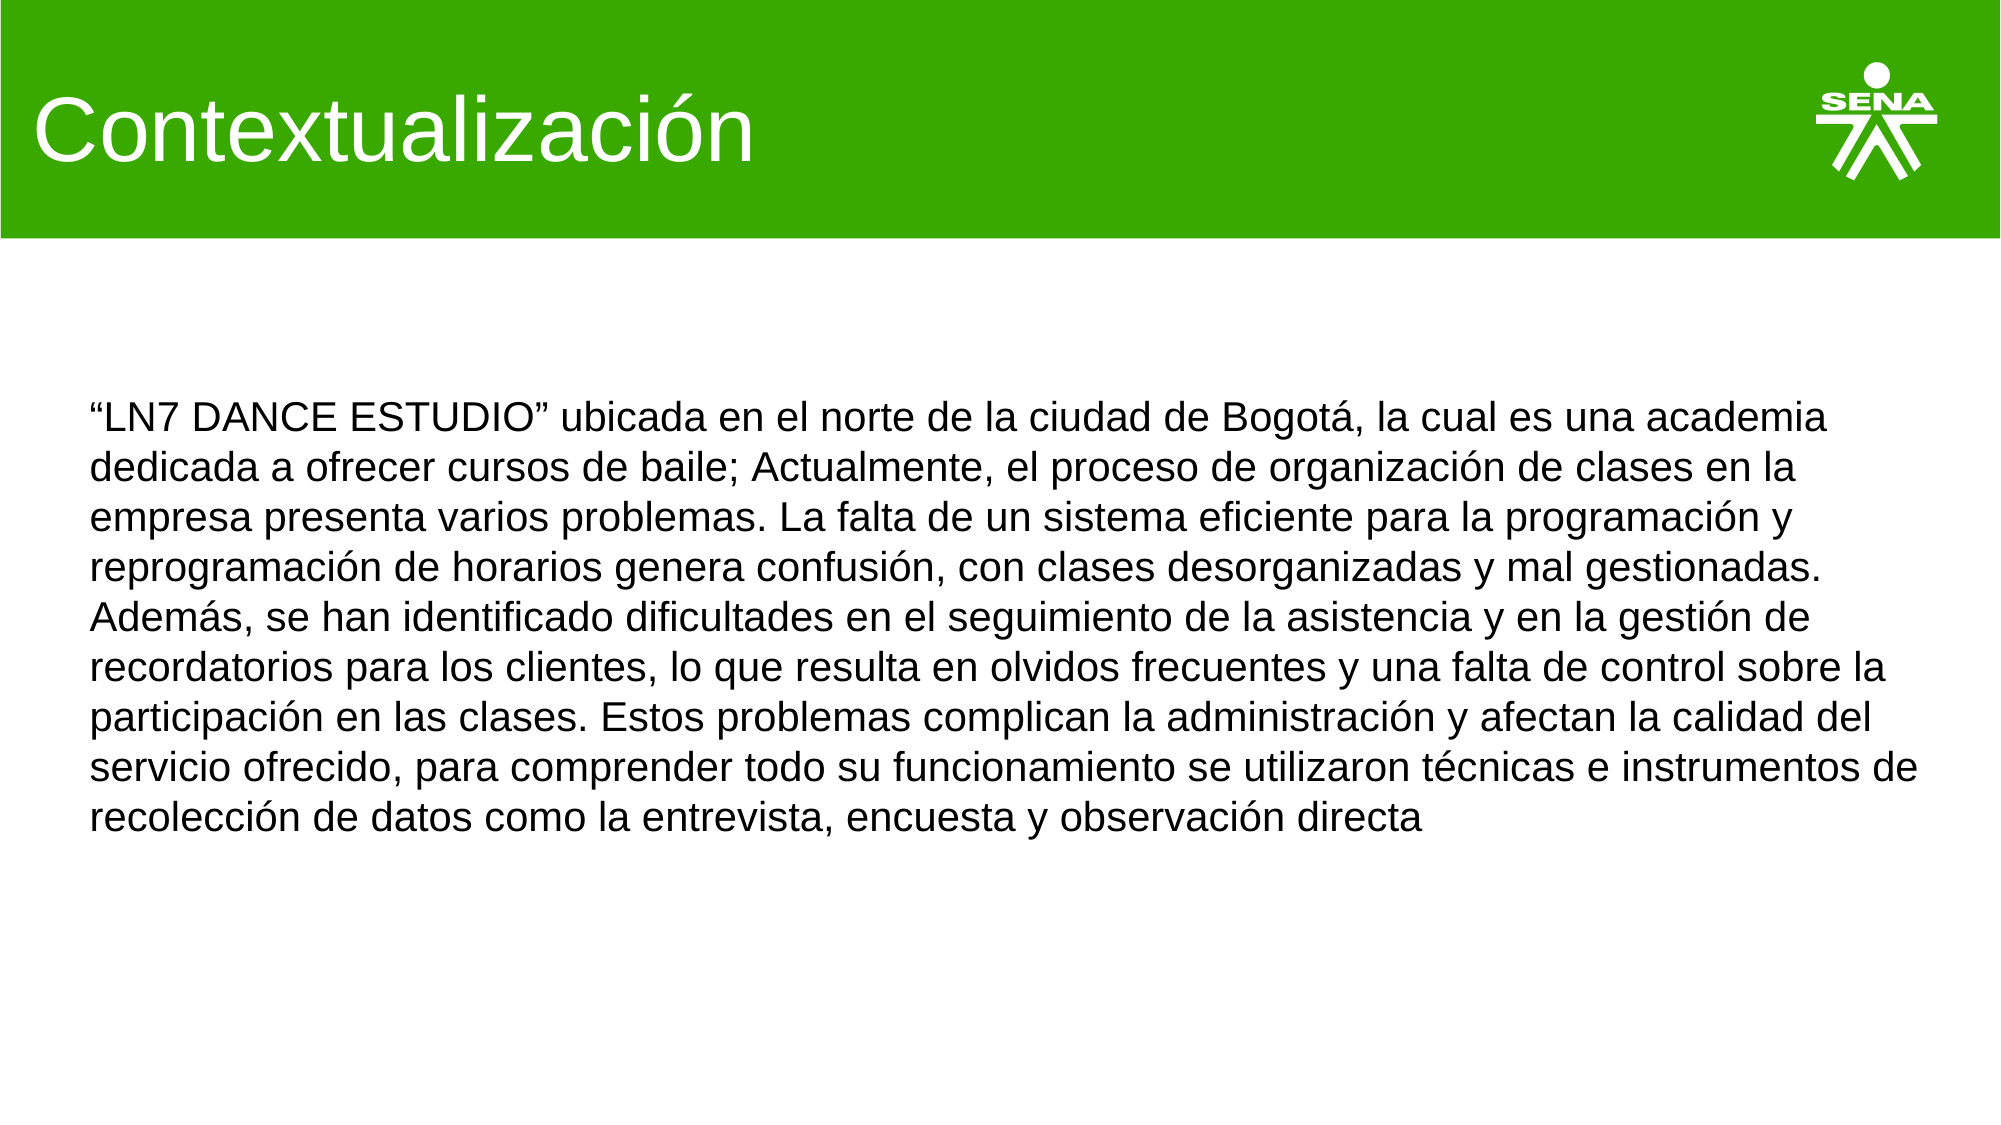

# Contextualización

“LN7 DANCE ESTUDIO” ubicada en el norte de la ciudad de Bogotá, la cual es una academia dedicada a ofrecer cursos de baile; Actualmente, el proceso de organización de clases en la empresa presenta varios problemas. La falta de un sistema eficiente para la programación y reprogramación de horarios genera confusión, con clases desorganizadas y mal gestionadas. Además, se han identificado dificultades en el seguimiento de la asistencia y en la gestión de recordatorios para los clientes, lo que resulta en olvidos frecuentes y una falta de control sobre la participación en las clases. Estos problemas complican la administración y afectan la calidad del servicio ofrecido, para comprender todo su funcionamiento se utilizaron técnicas e instrumentos de recolección de datos como la entrevista, encuesta y observación directa